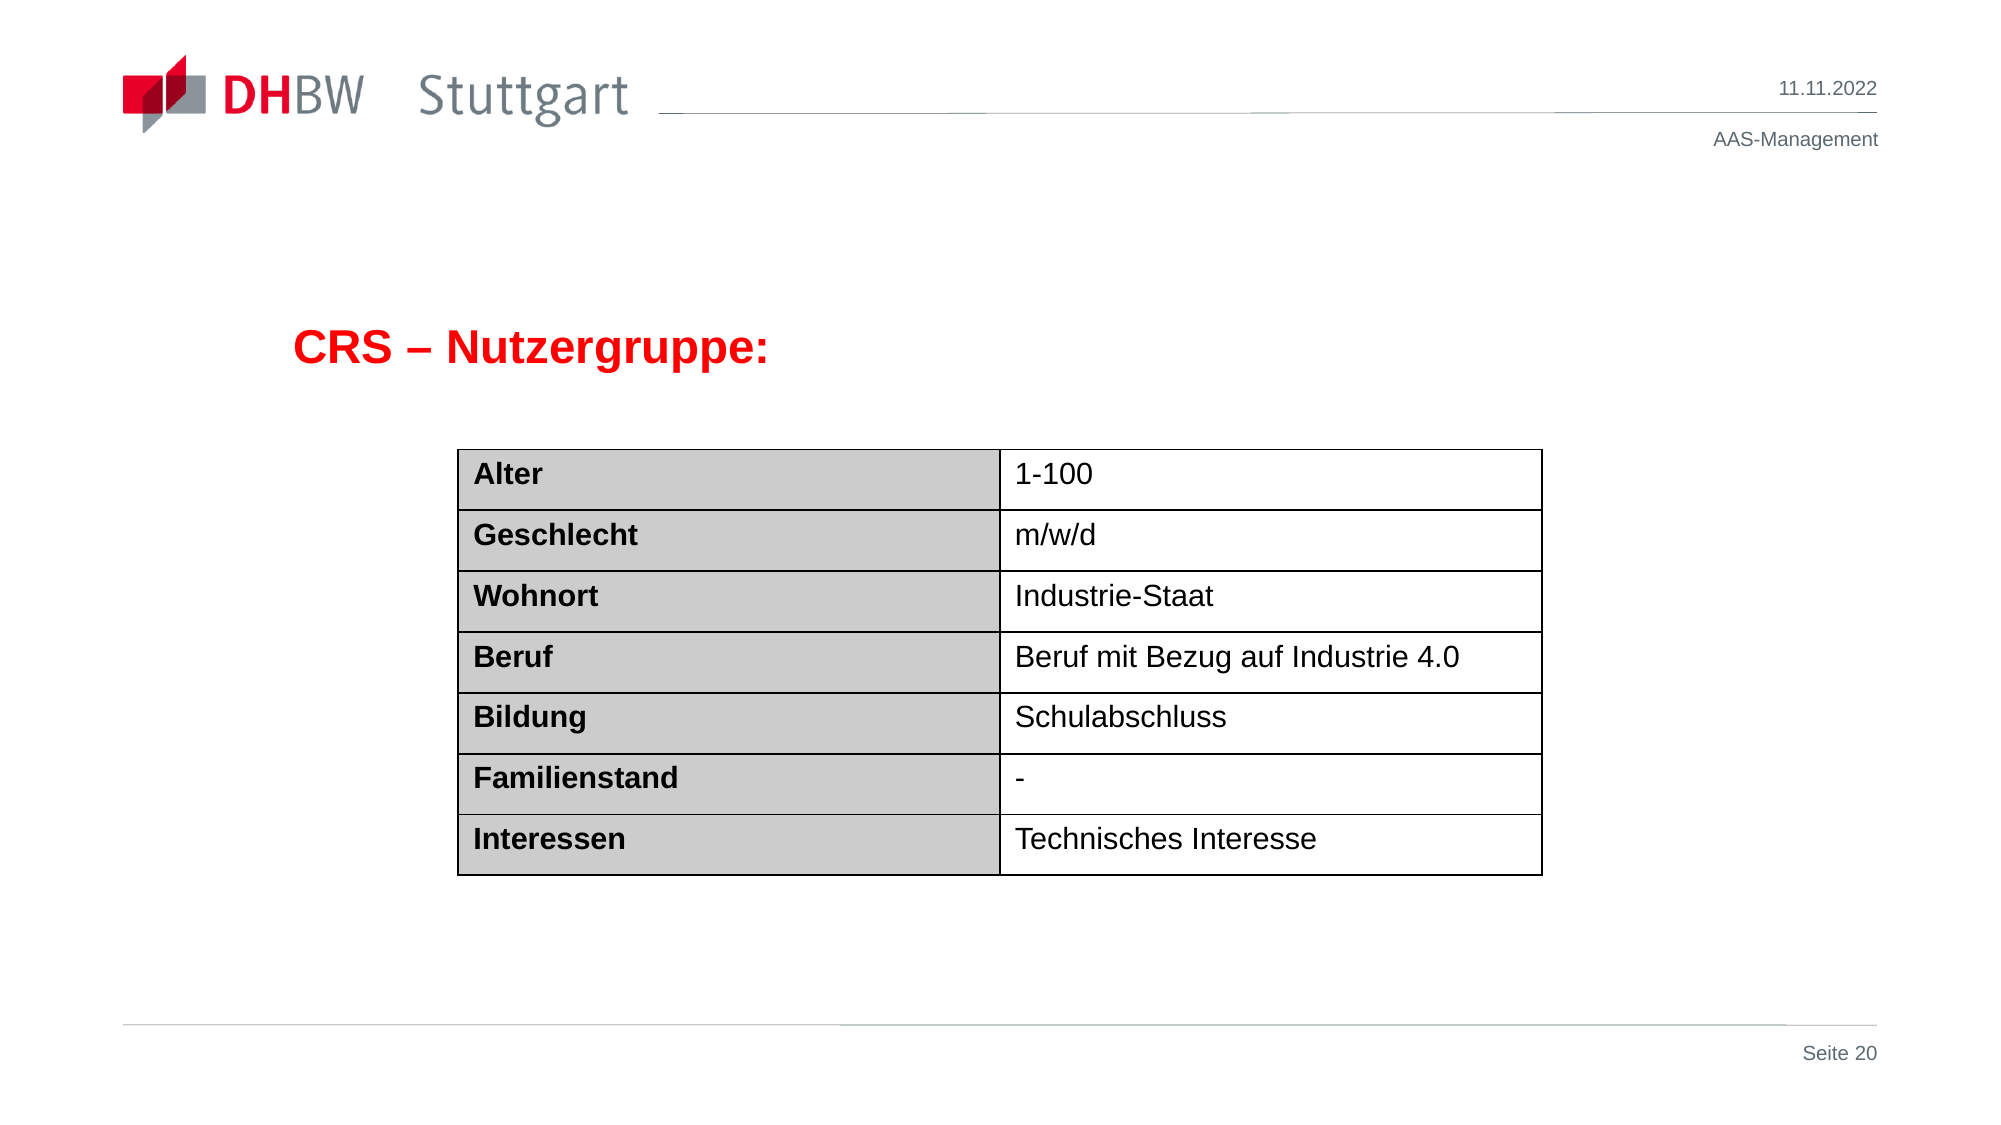

11.11.2022
# CRS
CRS – Nutzergruppe:
| Alter | 1-100 |
| --- | --- |
| Geschlecht | m/w/d |
| Wohnort | Industrie-Staat |
| Beruf | Beruf mit Bezug auf Industrie 4.0 |
| Bildung | Schulabschluss |
| Familienstand | - |
| Interessen | Technisches Interesse |
Seite 20